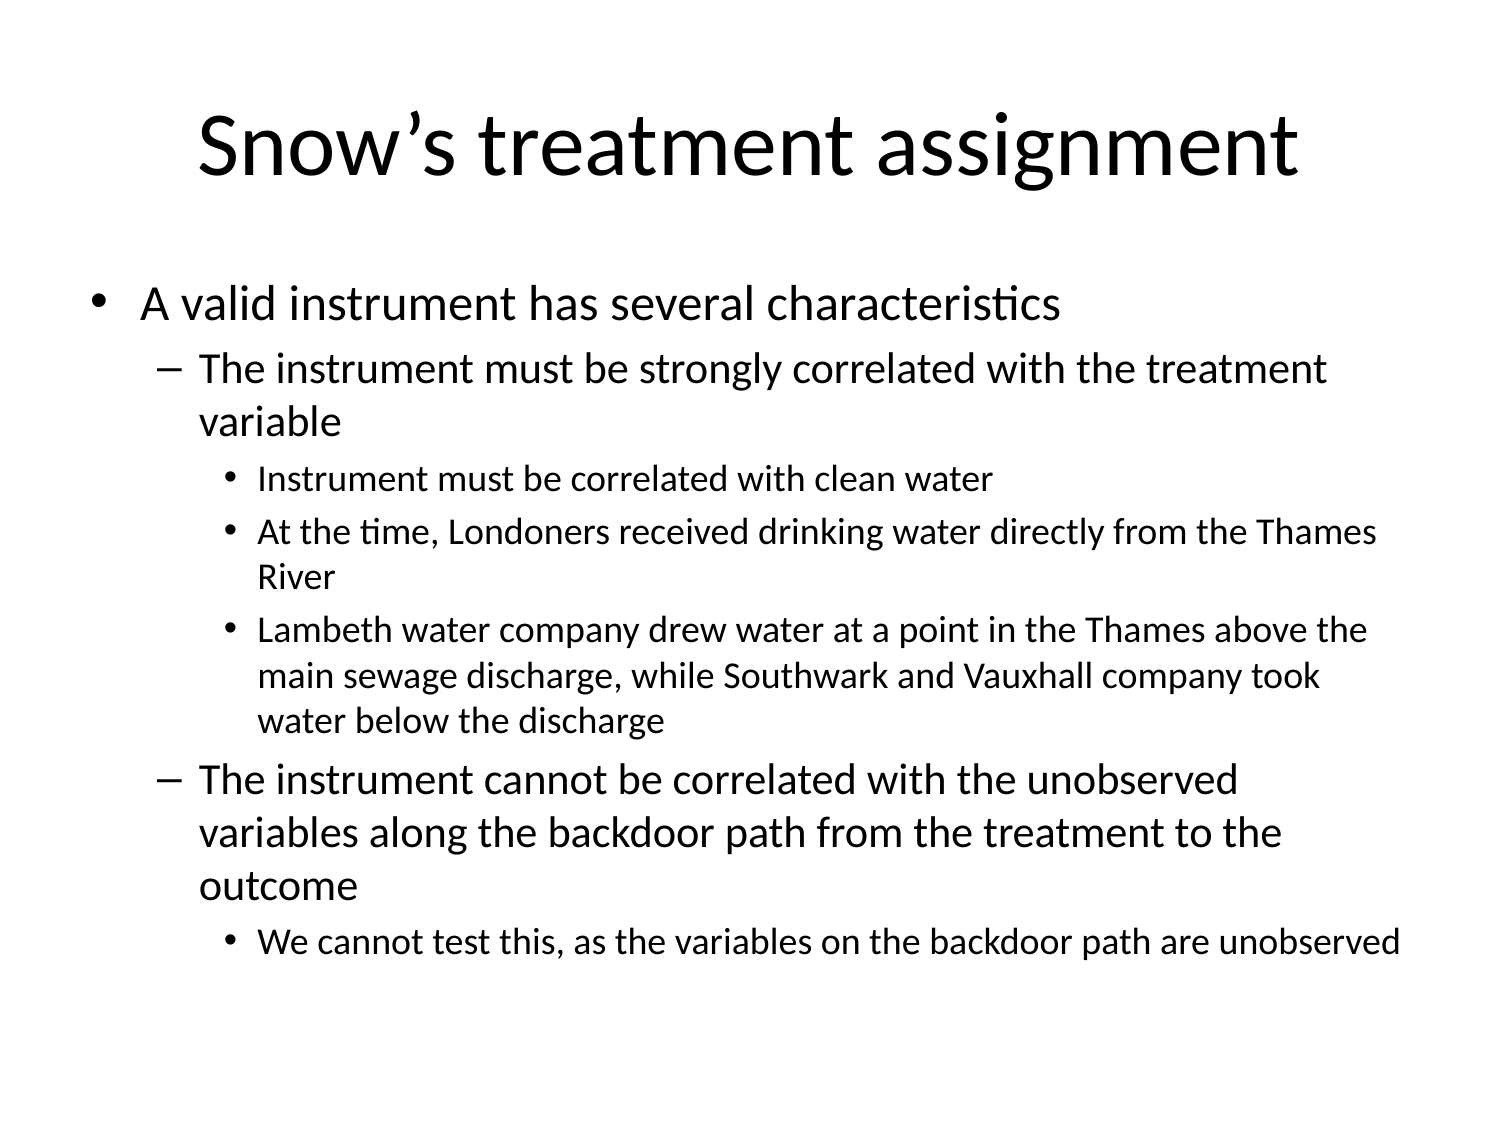

# Snow’s treatment assignment
A valid instrument has several characteristics
The instrument must be strongly correlated with the treatment variable
Instrument must be correlated with clean water
At the time, Londoners received drinking water directly from the Thames River
Lambeth water company drew water at a point in the Thames above the main sewage discharge, while Southwark and Vauxhall company took water below the discharge
The instrument cannot be correlated with the unobserved variables along the backdoor path from the treatment to the outcome
We cannot test this, as the variables on the backdoor path are unobserved